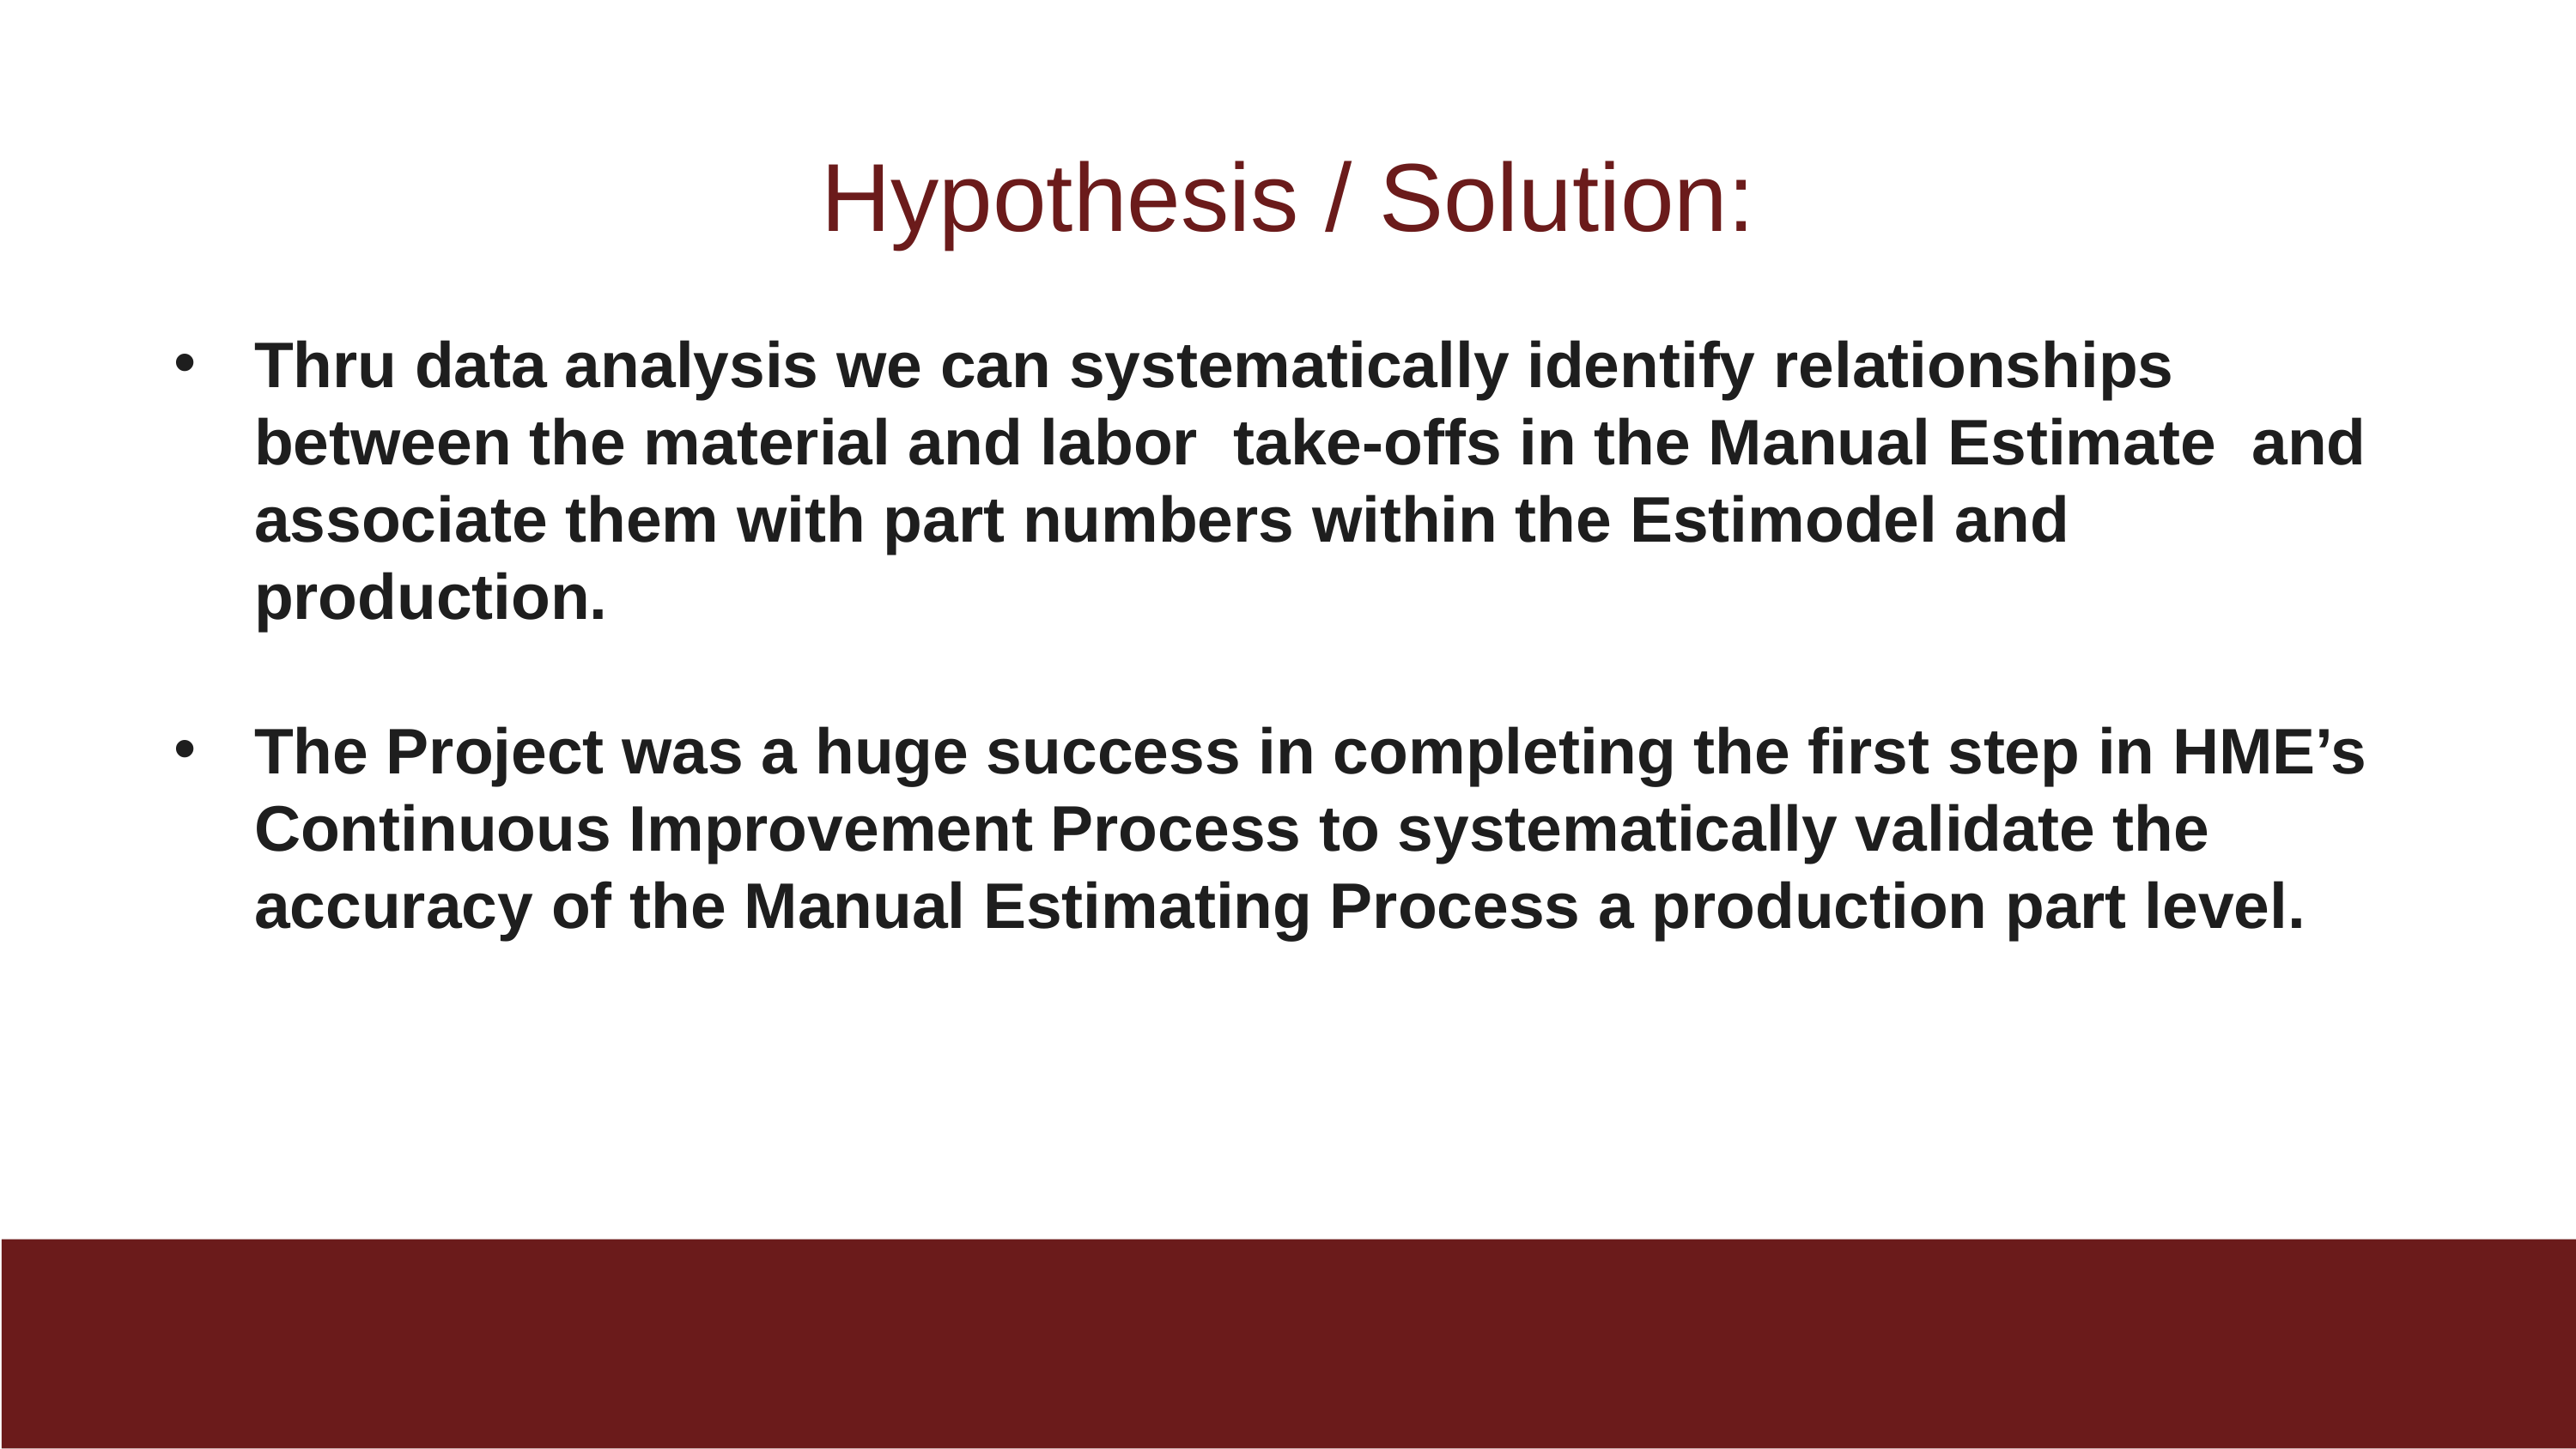

Hypothesis / Solution:
Thru data analysis we can systematically identify relationships between the material and labor  take-offs in the Manual Estimate  and associate them with part numbers within the Estimodel and production.

The Project was a huge success in completing the first step in HME’s Continuous Improvement Process to systematically validate the accuracy of the Manual Estimating Process a production part level.